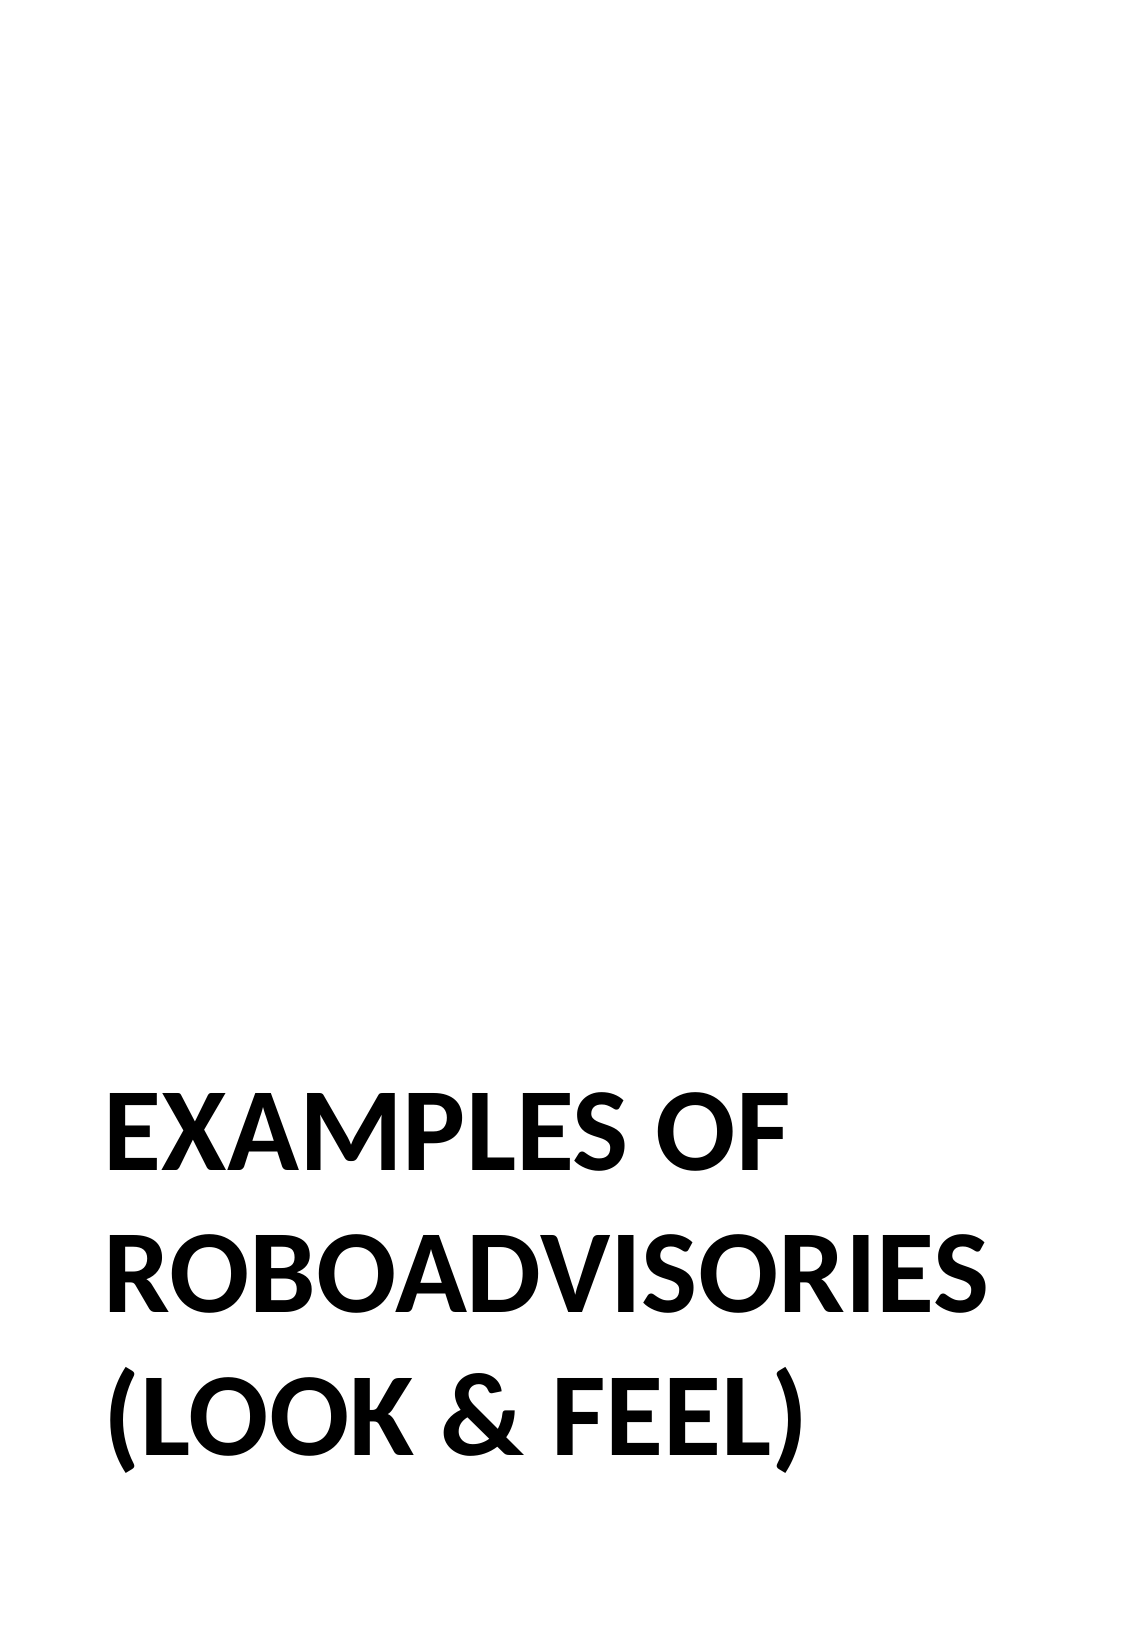

# Examples of roboadvisories (Look & Feel)